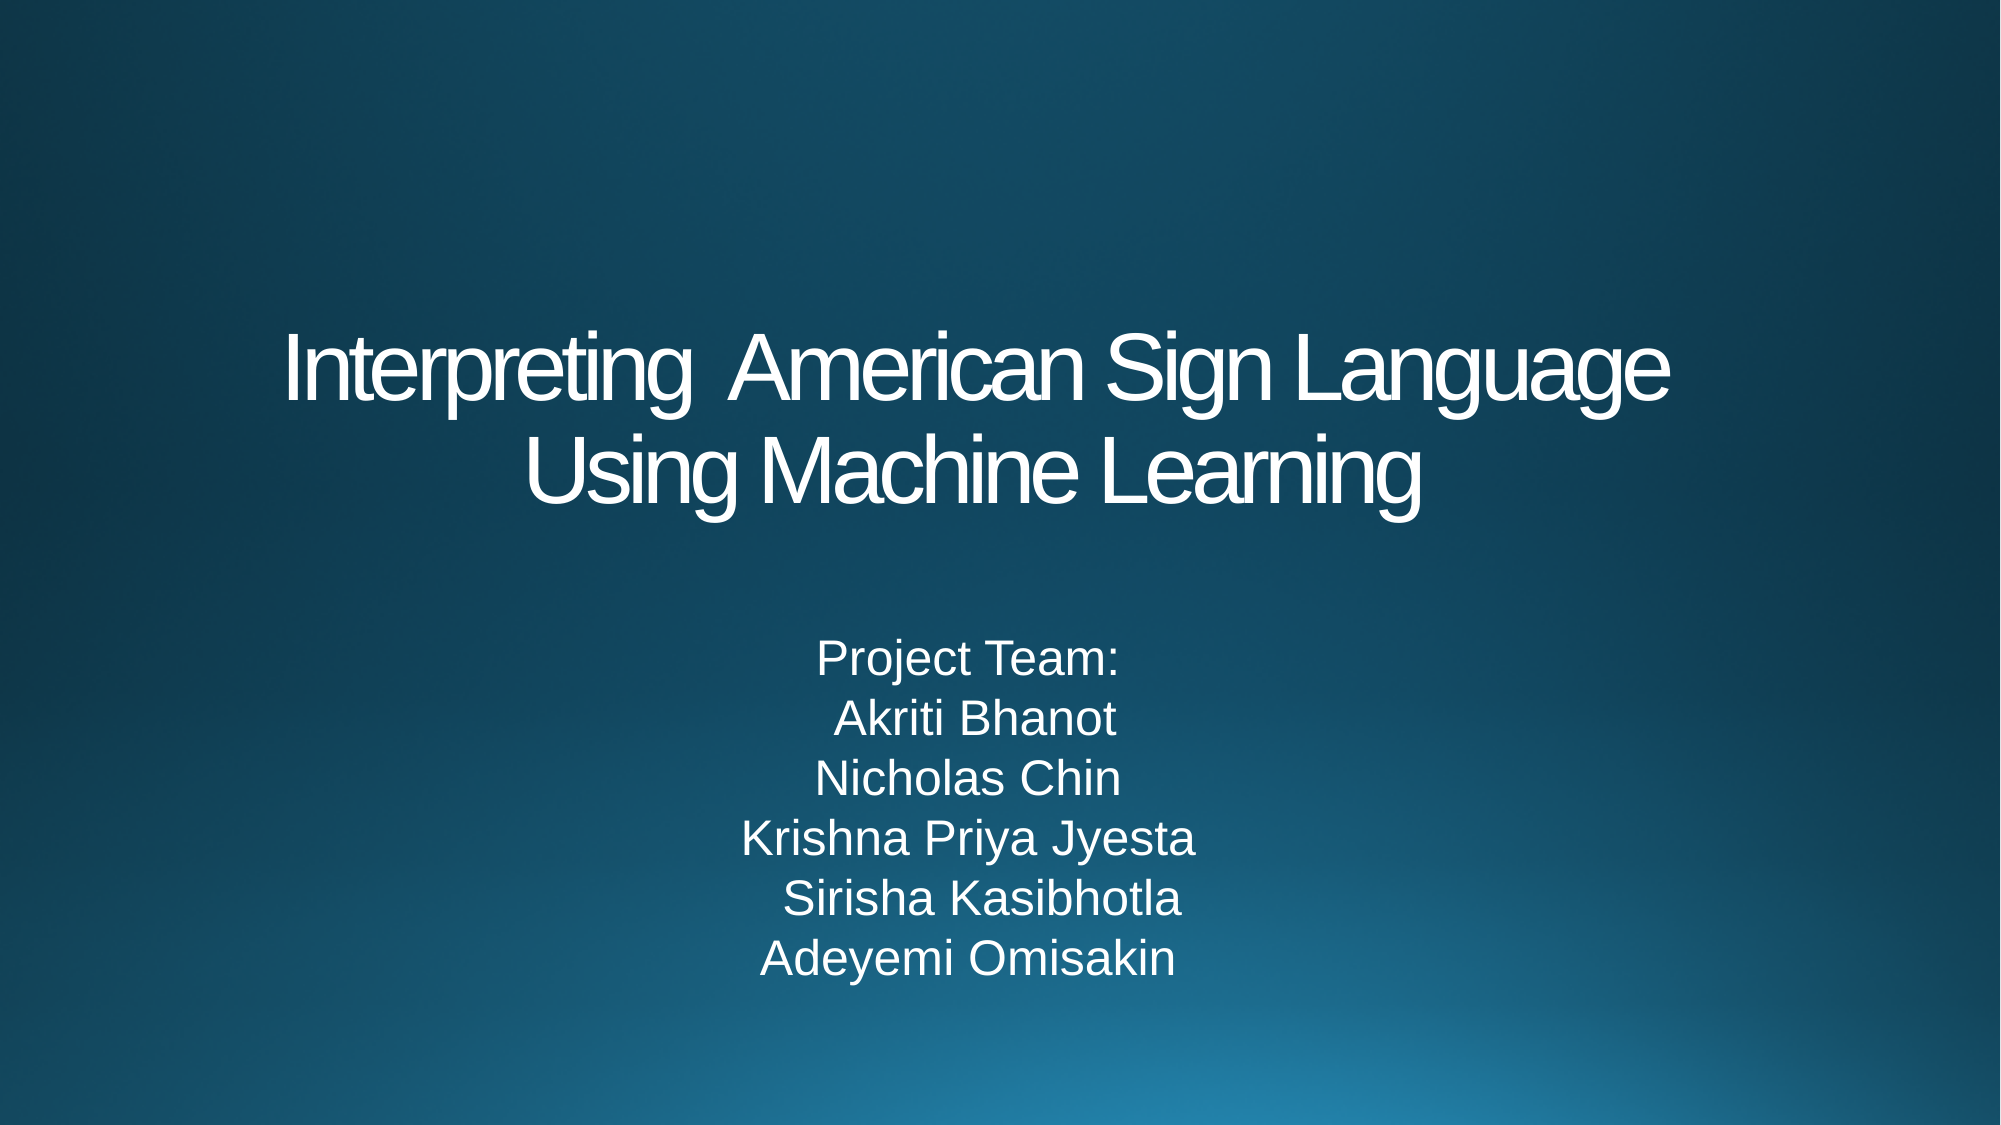

# Interpreting  American Sign Language Using Machine Learning
Project Team:
Akriti Bhanot
Nicholas Chin
Krishna Priya Jyesta
 Sirisha Kasibhotla
Adeyemi Omisakin